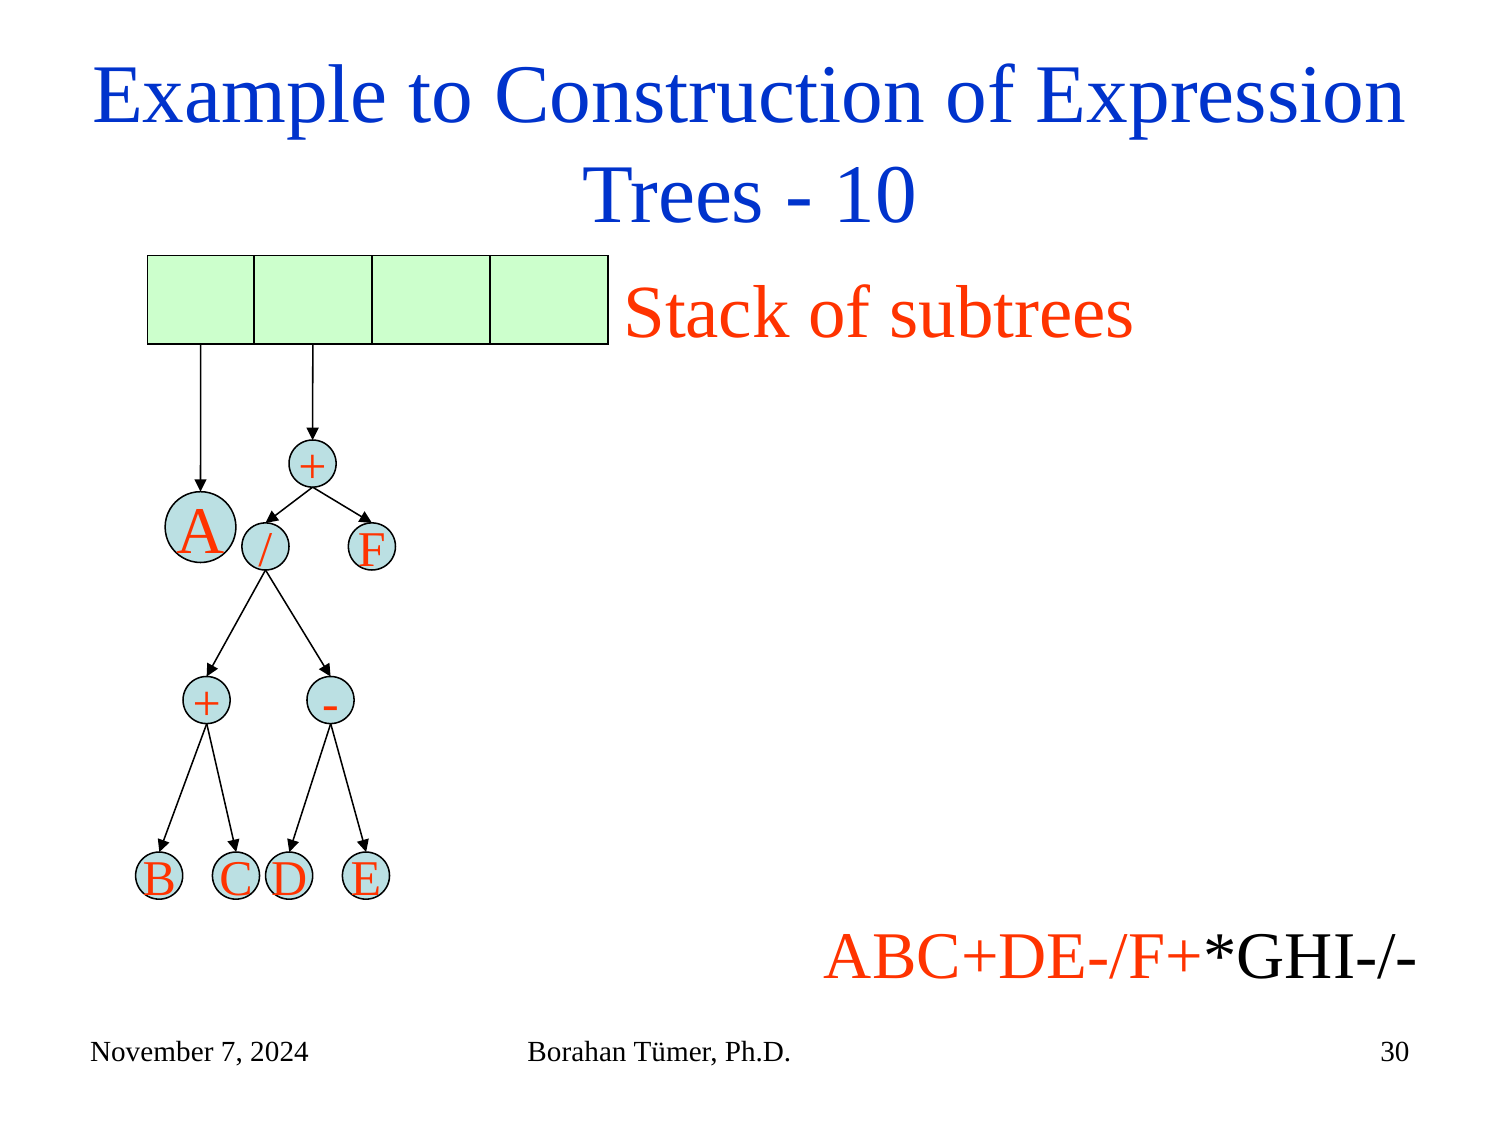

# Example to Construction of Expression Trees - 10

Stack of subtrees
+
A
/
+
B
C
-
D
E
F
ABC+DE-/F+*GHI-/-
November 7, 2024
Borahan Tümer, Ph.D.
30